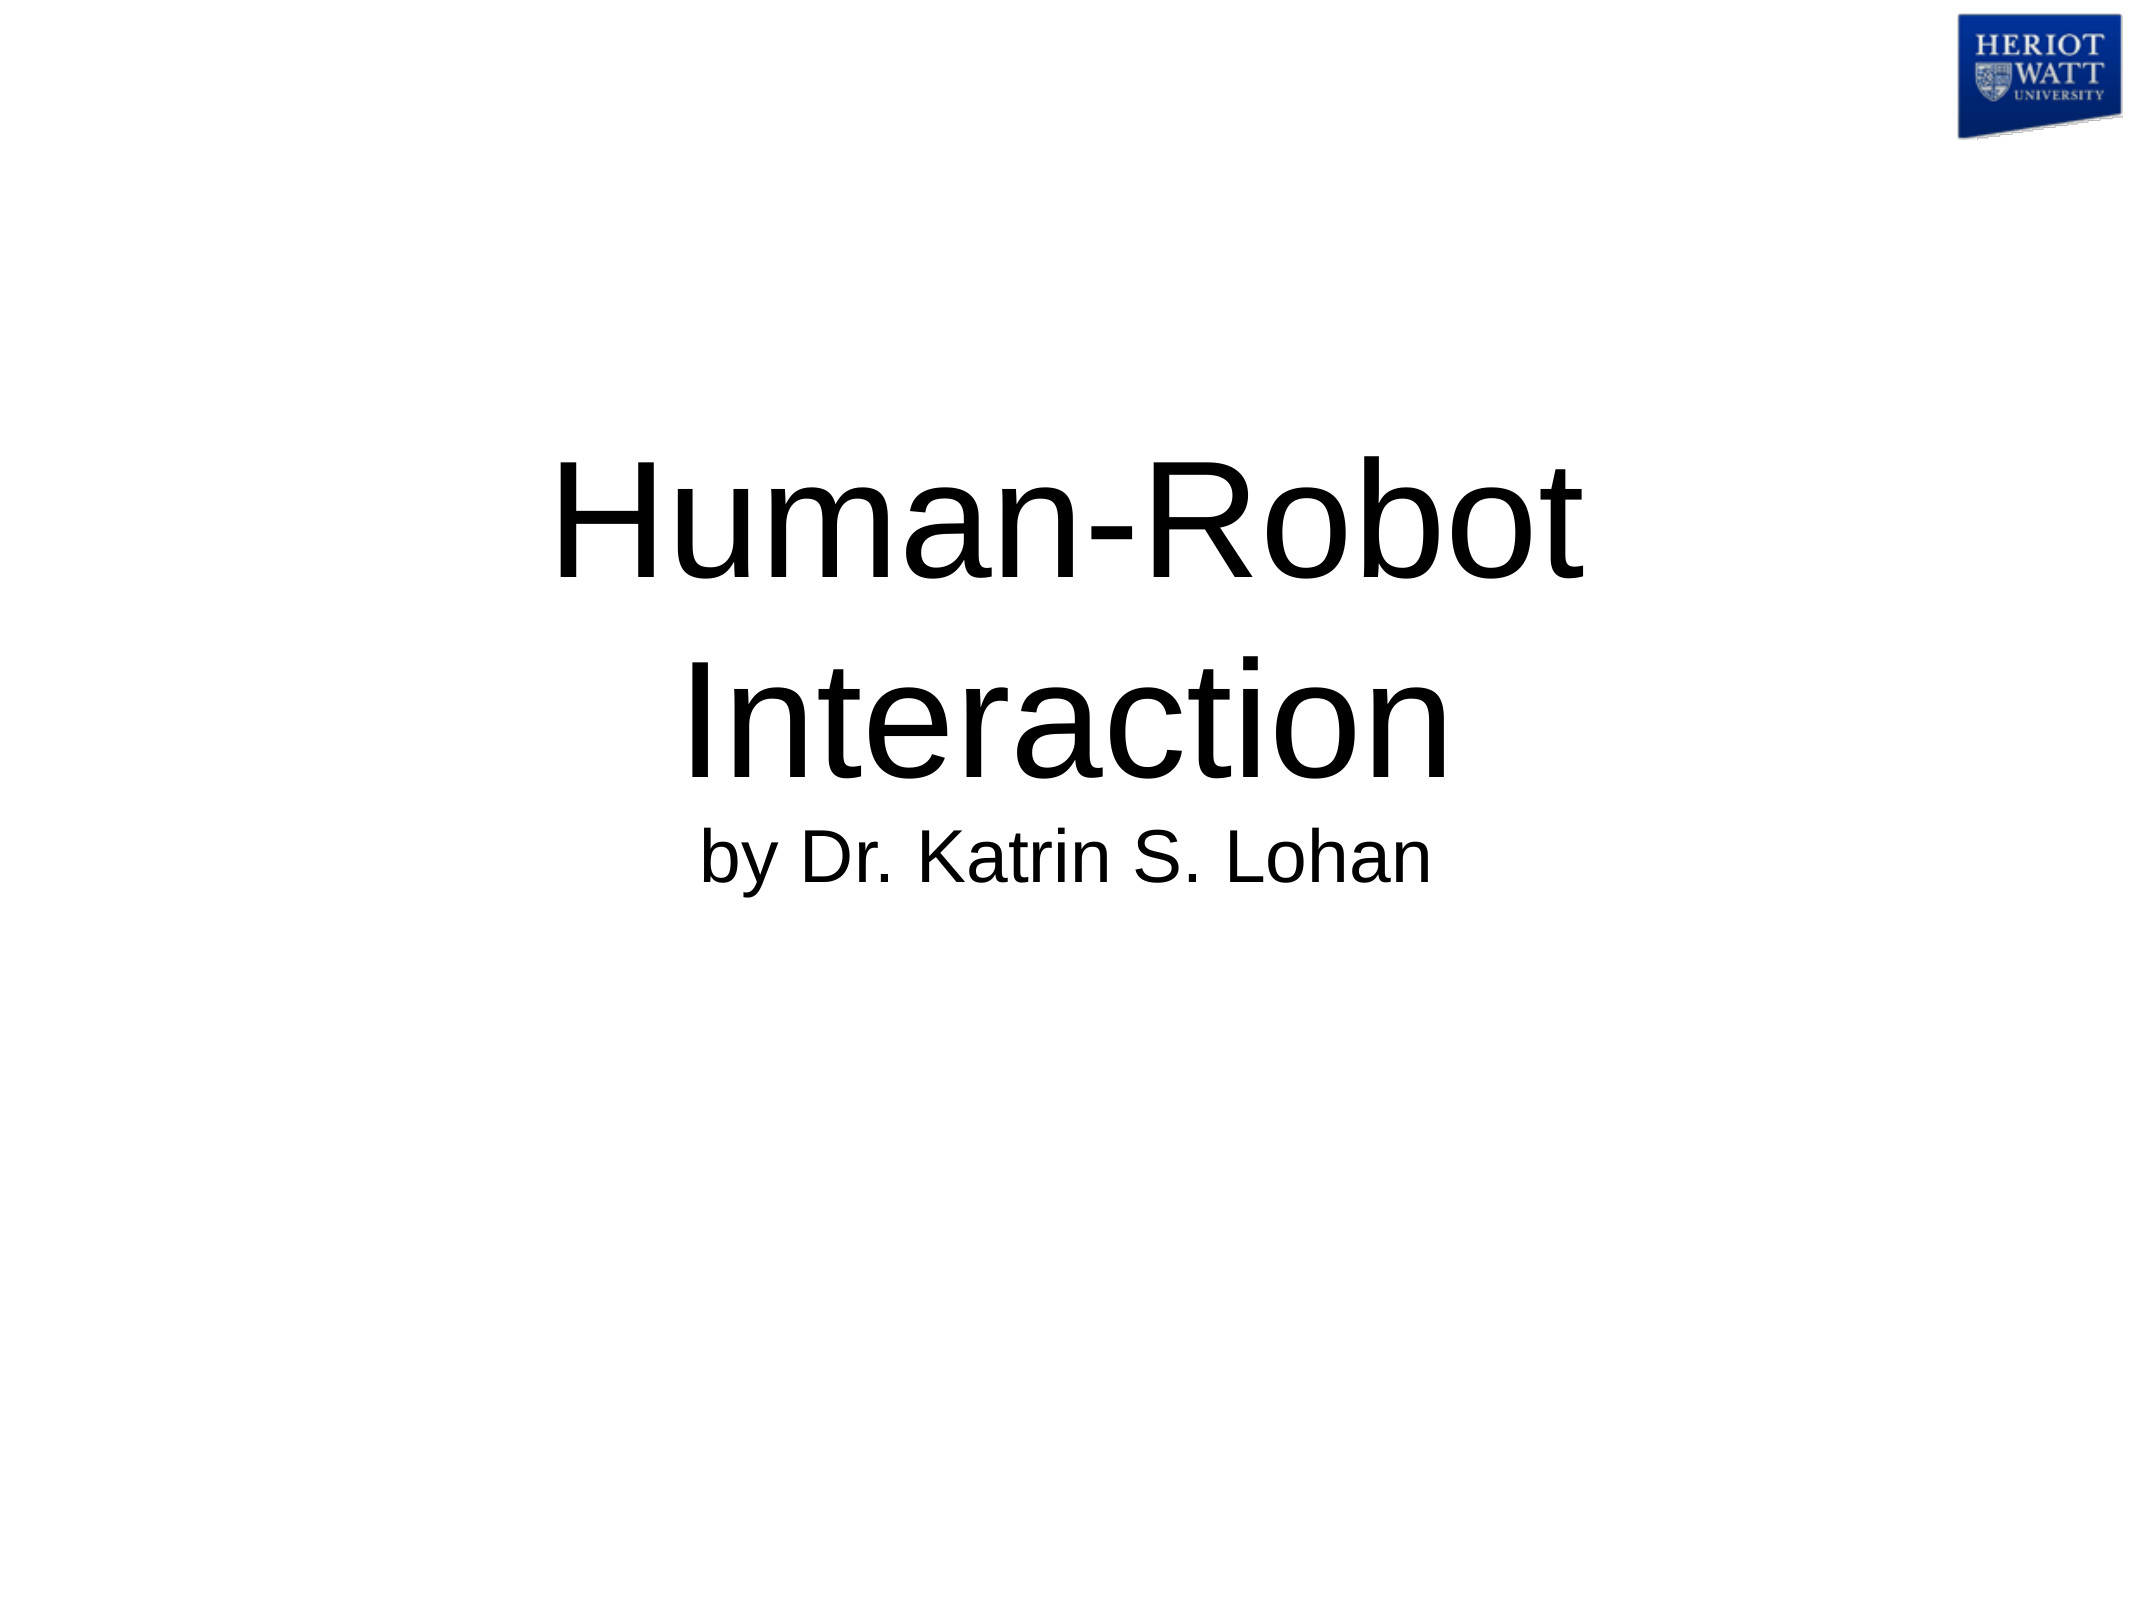

# Human-Robot Interaction
by Dr. Katrin S. Lohan